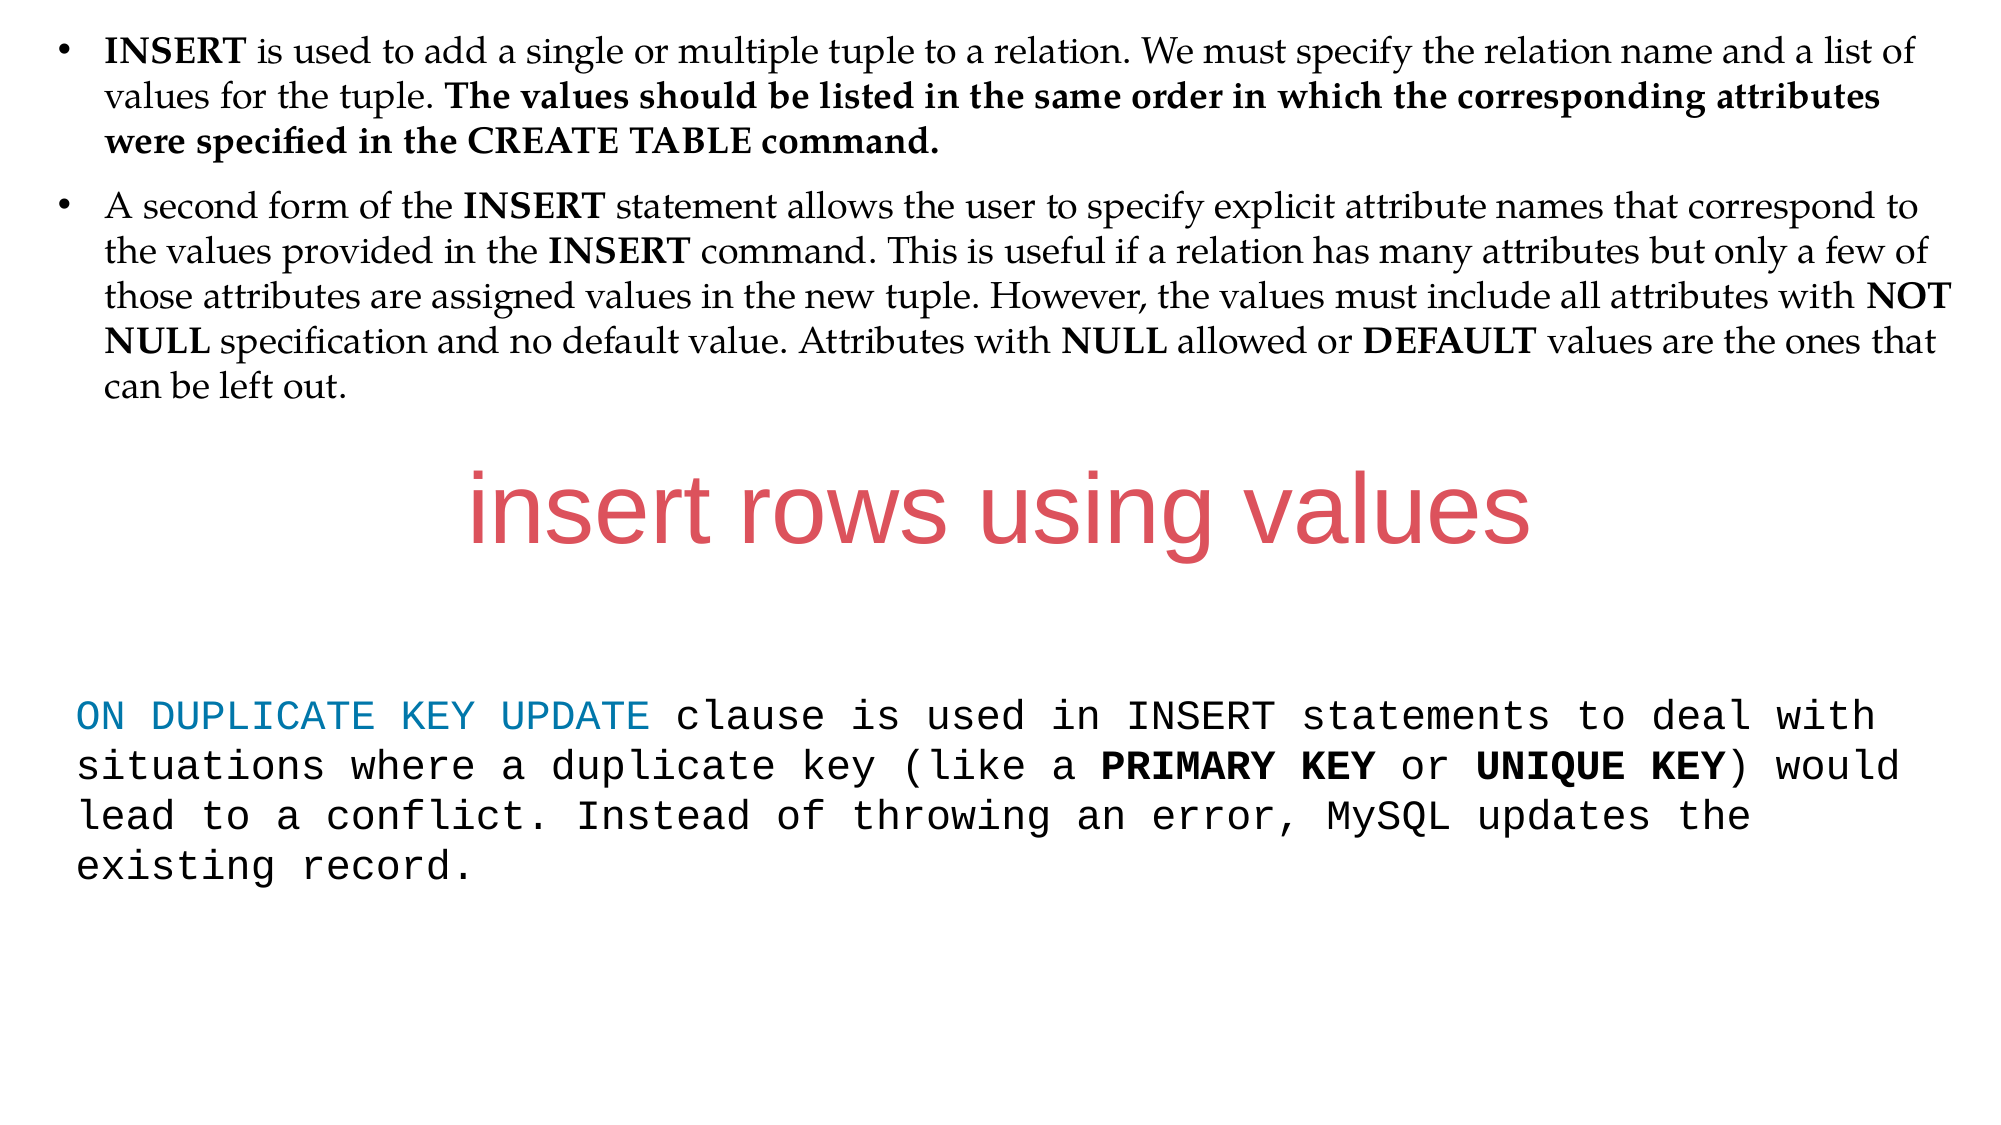

INSERT is used to add a single or multiple tuple to a relation. We must specify the relation name and a list of values for the tuple. The values should be listed in the same order in which the corresponding attributes were specified in the CREATE TABLE command.

A second form of the INSERT statement allows the user to specify explicit attribute names that correspond to the values provided in the INSERT command. This is useful if a relation has many attributes but only a few of those attributes are assigned values in the new tuple. However, the values must include all attributes with NOT NULL specification and no default value. Attributes with NULL allowed or DEFAULT values are the ones that can be left out.
insert rows using values
ON DUPLICATE KEY UPDATE clause is used in INSERT statements to deal with situations where a duplicate key (like a PRIMARY KEY or UNIQUE KEY) would lead to a conflict. Instead of throwing an error, MySQL updates the existing record.